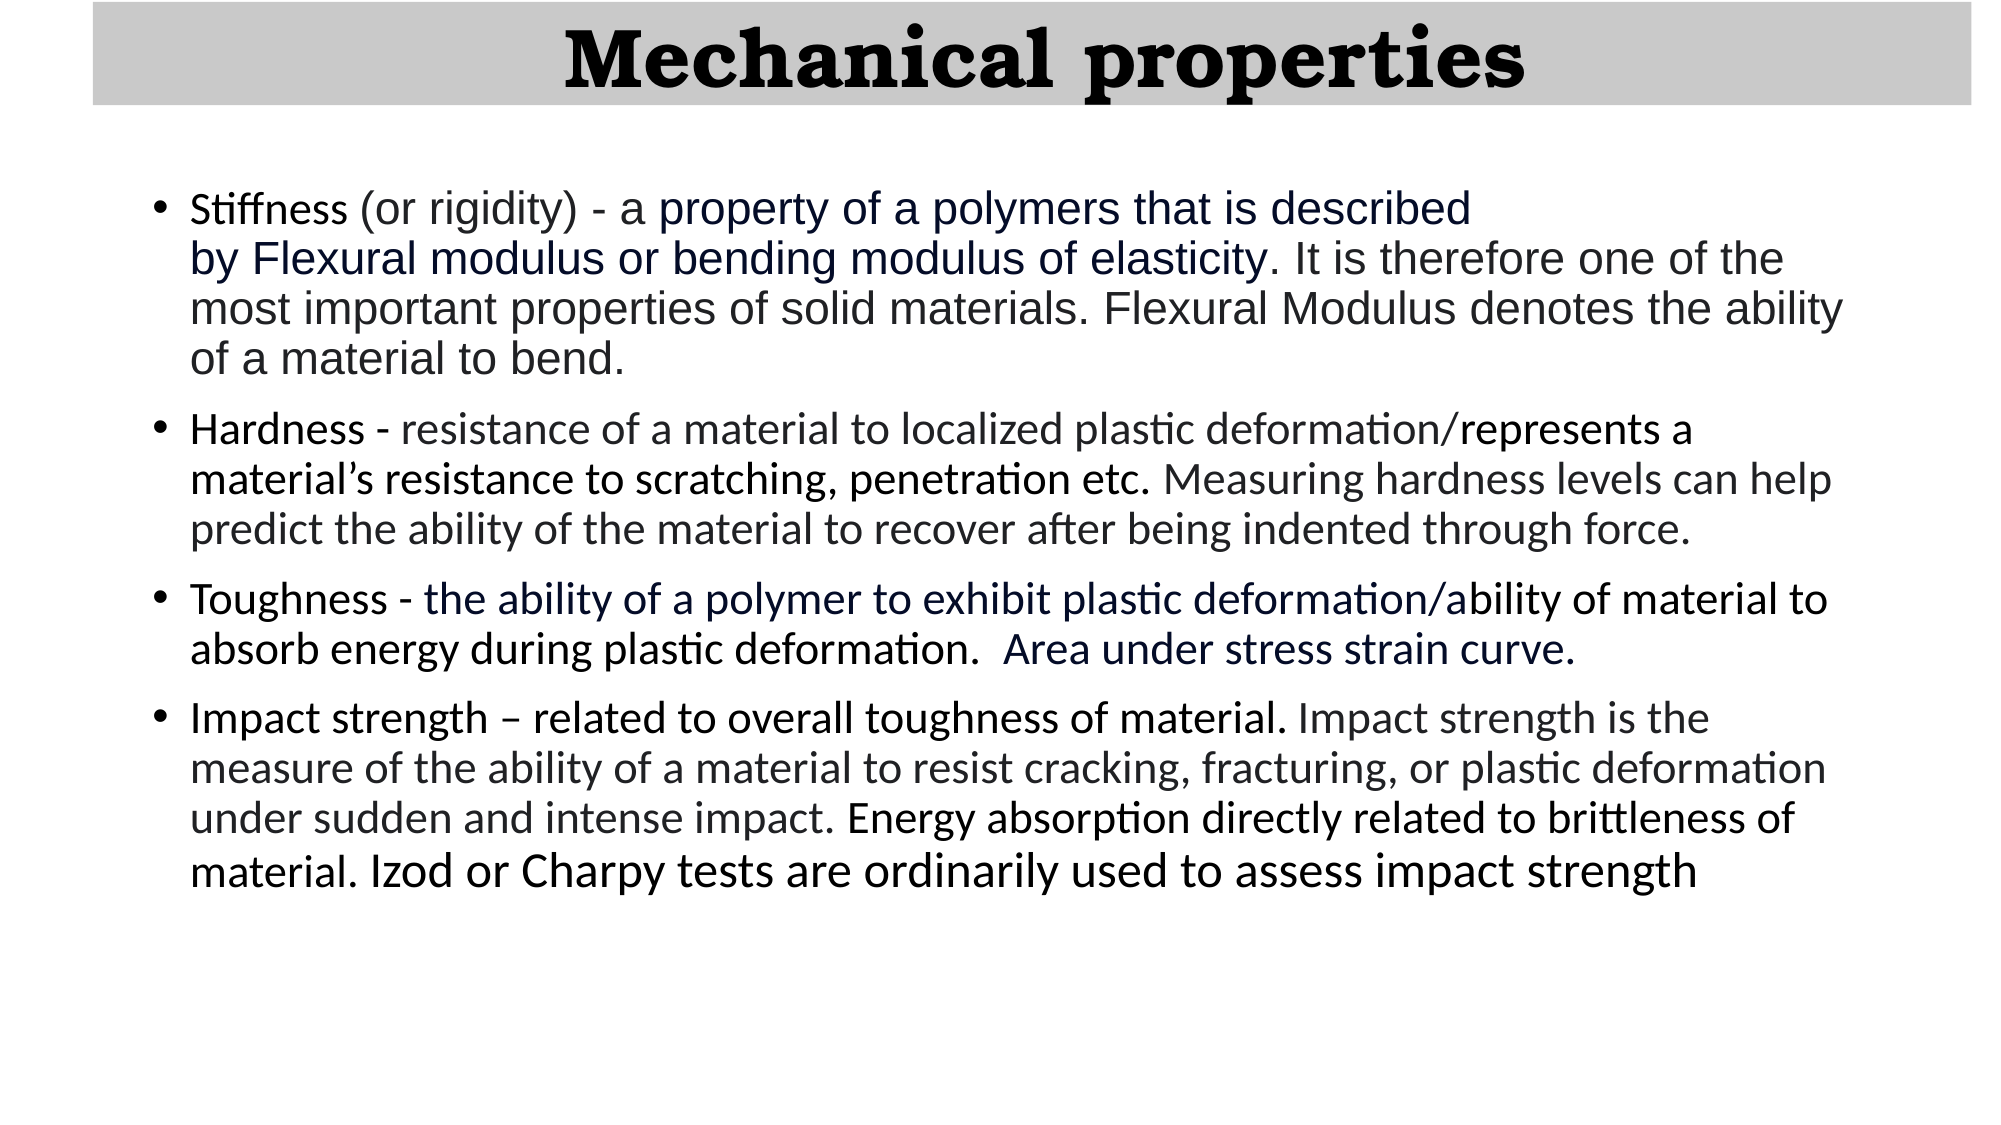

Mechanical properties
Stiffness (or rigidity) - a property of a polymers that is described by Flexural modulus or bending modulus of elasticity. It is therefore one of the most important properties of solid materials. Flexural Modulus denotes the ability of a material to bend.
Hardness - resistance of a material to localized plastic deformation/represents a material’s resistance to scratching, penetration etc. Measuring hardness levels can help predict the ability of the material to recover after being indented through force.
Toughness - the ability of a polymer to exhibit plastic deformation/ability of material to absorb energy during plastic deformation.  Area under stress strain curve.
Impact strength – related to overall toughness of material. Impact strength is the measure of the ability of a material to resist cracking, fracturing, or plastic deformation under sudden and intense impact. Energy absorption directly related to brittleness of material. Izod or Charpy tests are ordinarily used to assess impact strength